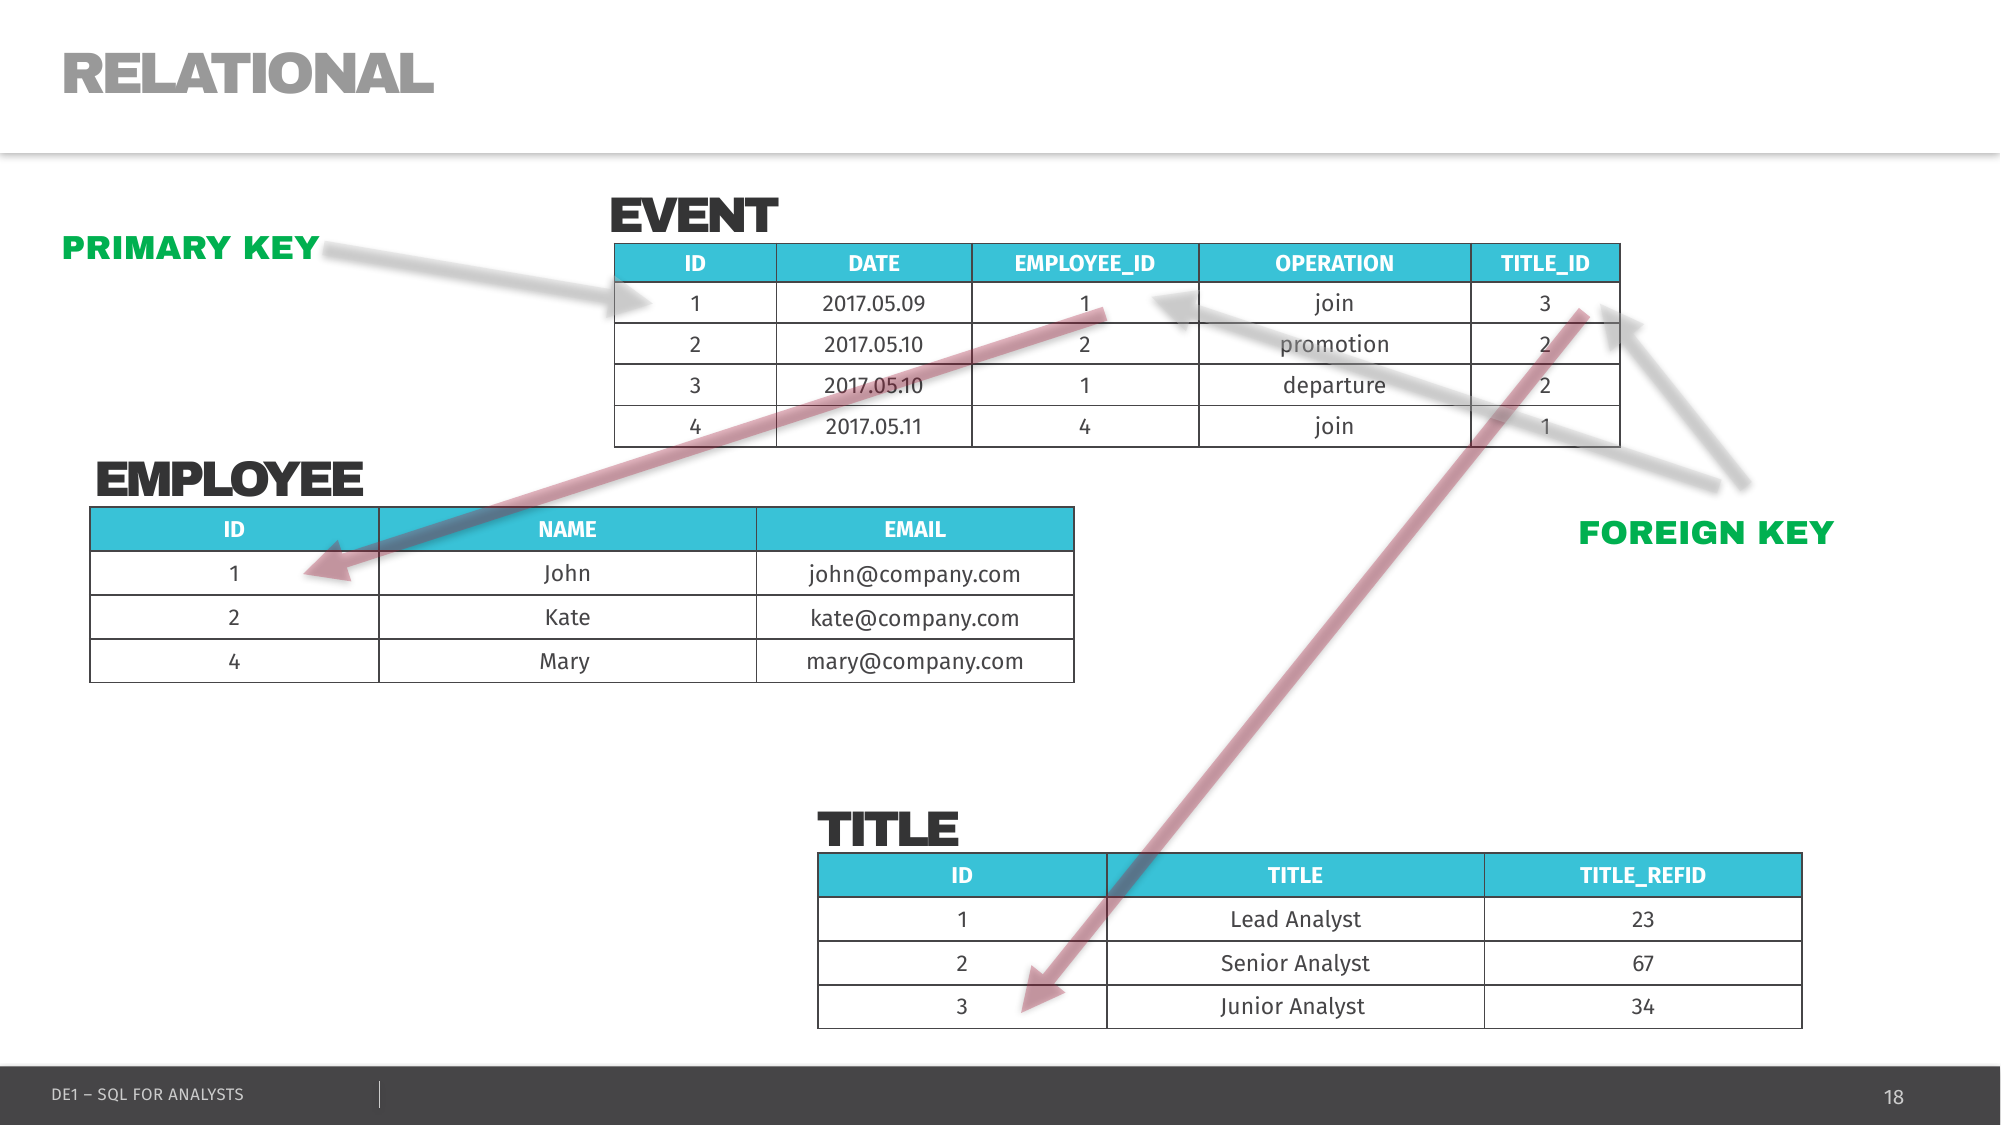

RELATIONAL
EVENT
PRIMARY KEY
| ID | DATE | EMPLOYEE\_ID | OPERATION | TITLE\_ID |
| --- | --- | --- | --- | --- |
| 1 | 2017.05.09 | 1 | join | 3 |
| 2 | 2017.05.10 | 2 | promotion | 2 |
| 3 | 2017.05.10 | 1 | departure | 2 |
| 4 | 2017.05.11 | 4 | join | 1 |
EMPLOYEE
FOREIGN KEY
| ID | NAME | EMAIL |
| --- | --- | --- |
| 1 | John | john@company.com |
| 2 | Kate | kate@company.com |
| 4 | Mary | mary@company.com |
TITLE
| ID | TITLE | TITLE\_REFID |
| --- | --- | --- |
| 1 | Lead Analyst | 23 |
| 2 | Senior Analyst | 67 |
| 3 | Junior Analyst | 34 |